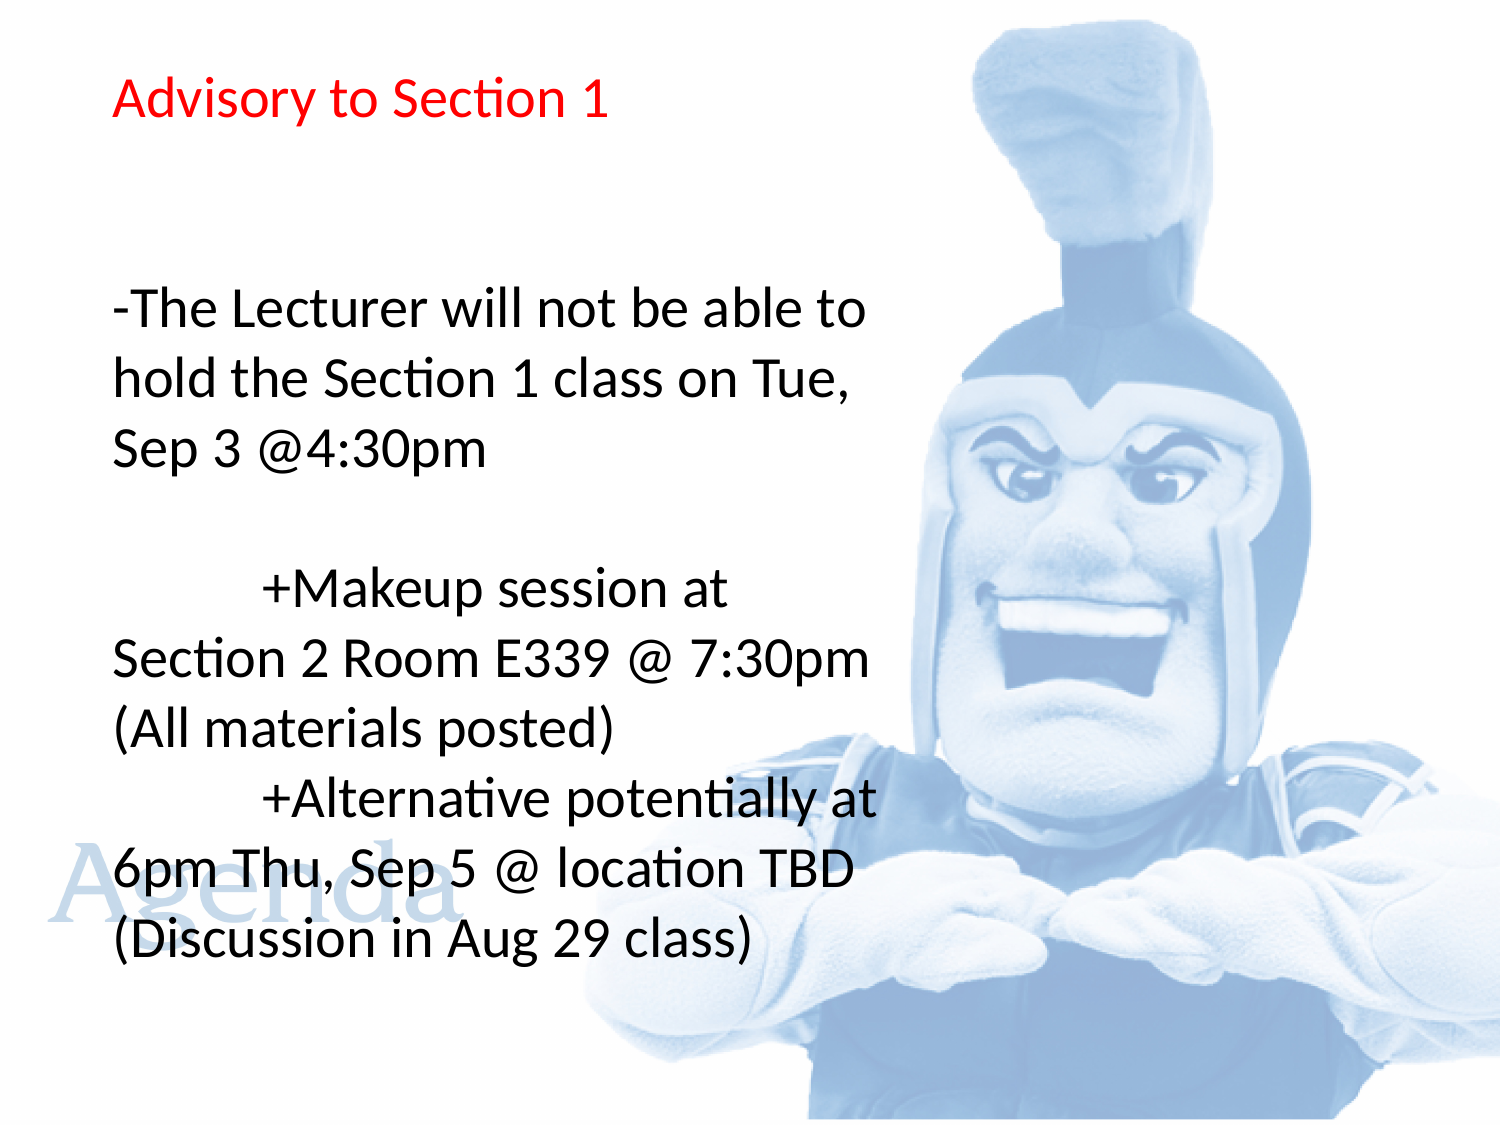

Advisory to Section 1

-The Lecturer will not be able to hold the Section 1 class on Tue, Sep 3 @4:30pm

	+Makeup session at Section 2 Room E339 @ 7:30pm (All materials posted)
	+Alternative potentially at 6pm Thu, Sep 5 @ location TBD (Discussion in Aug 29 class)